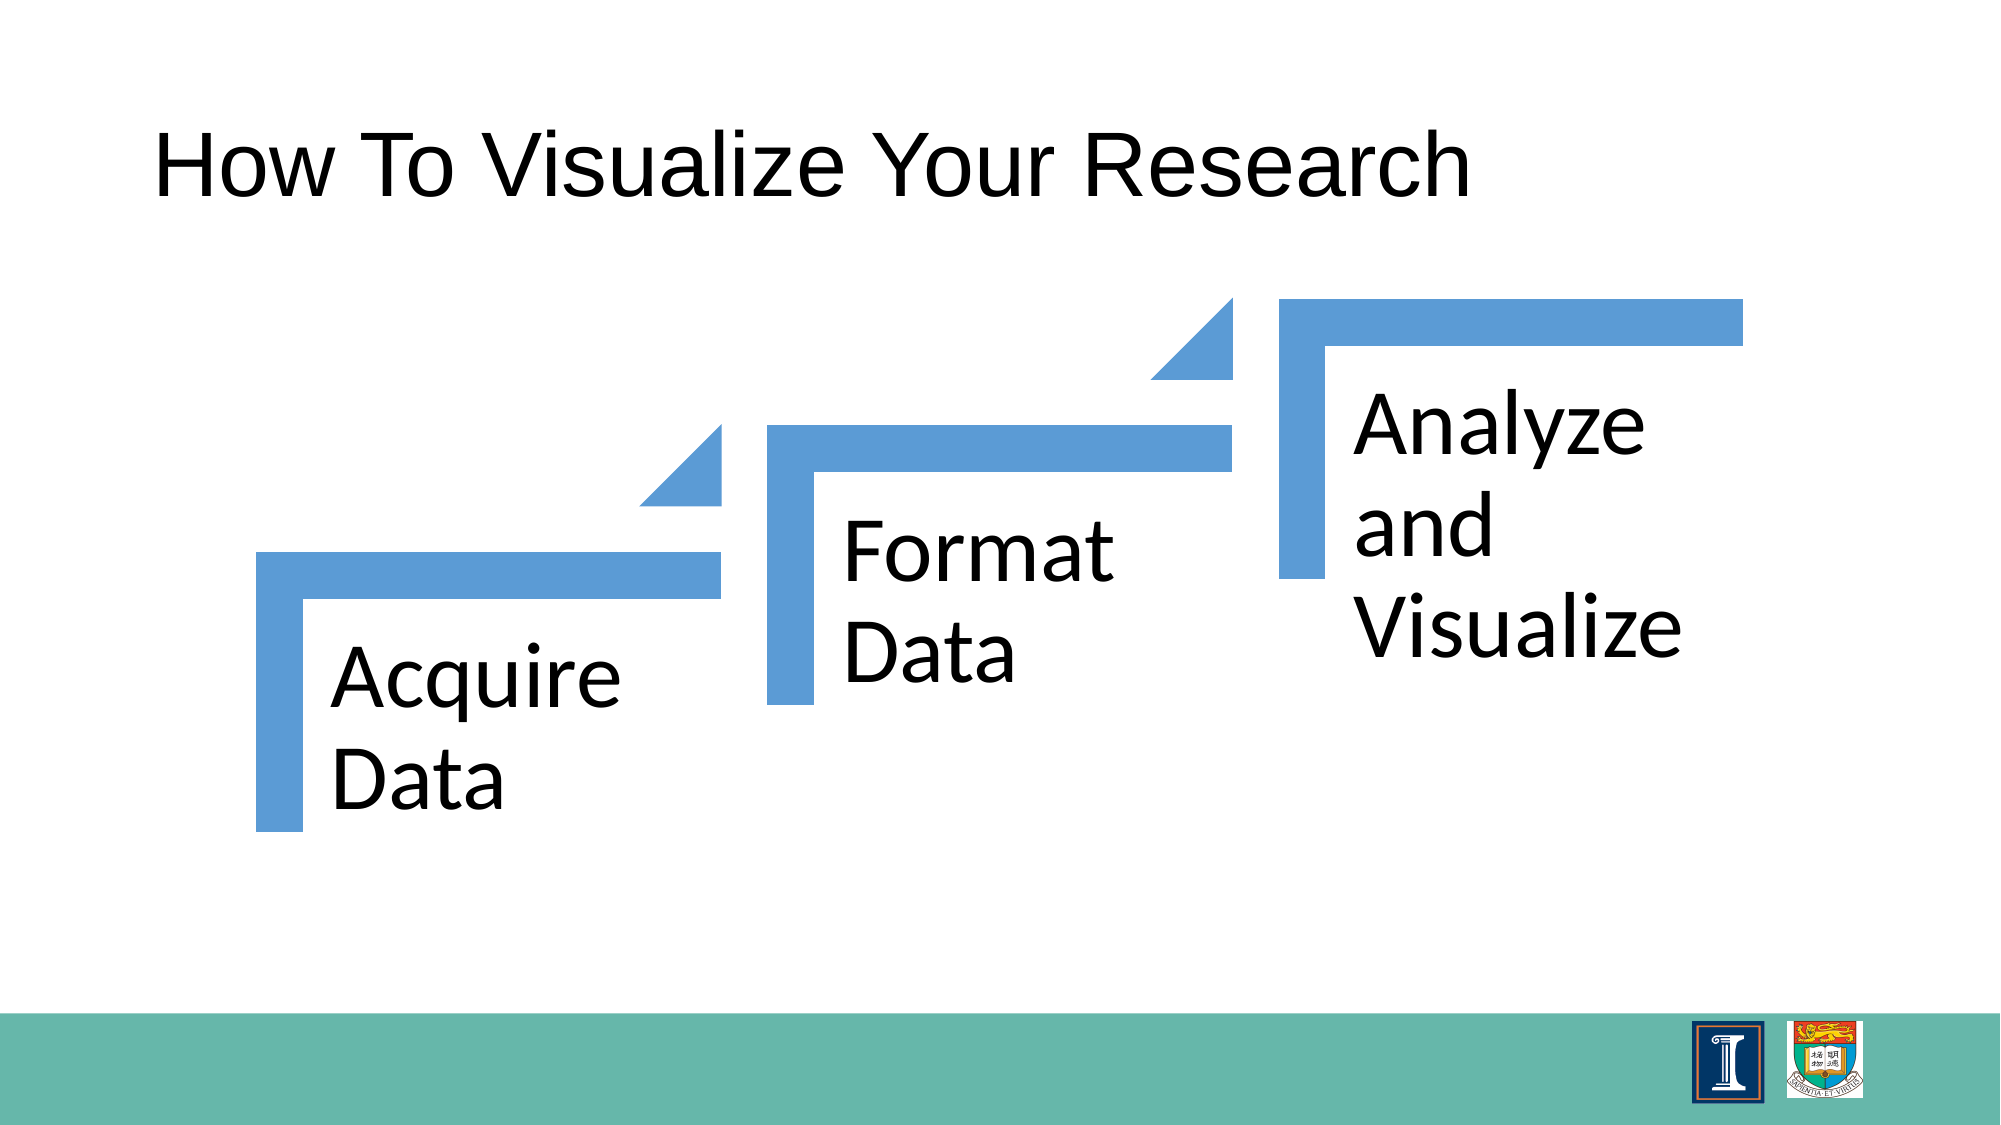

# How To Visualize Your Research
Acquire Data
Format Data
Analyze  and Visualize